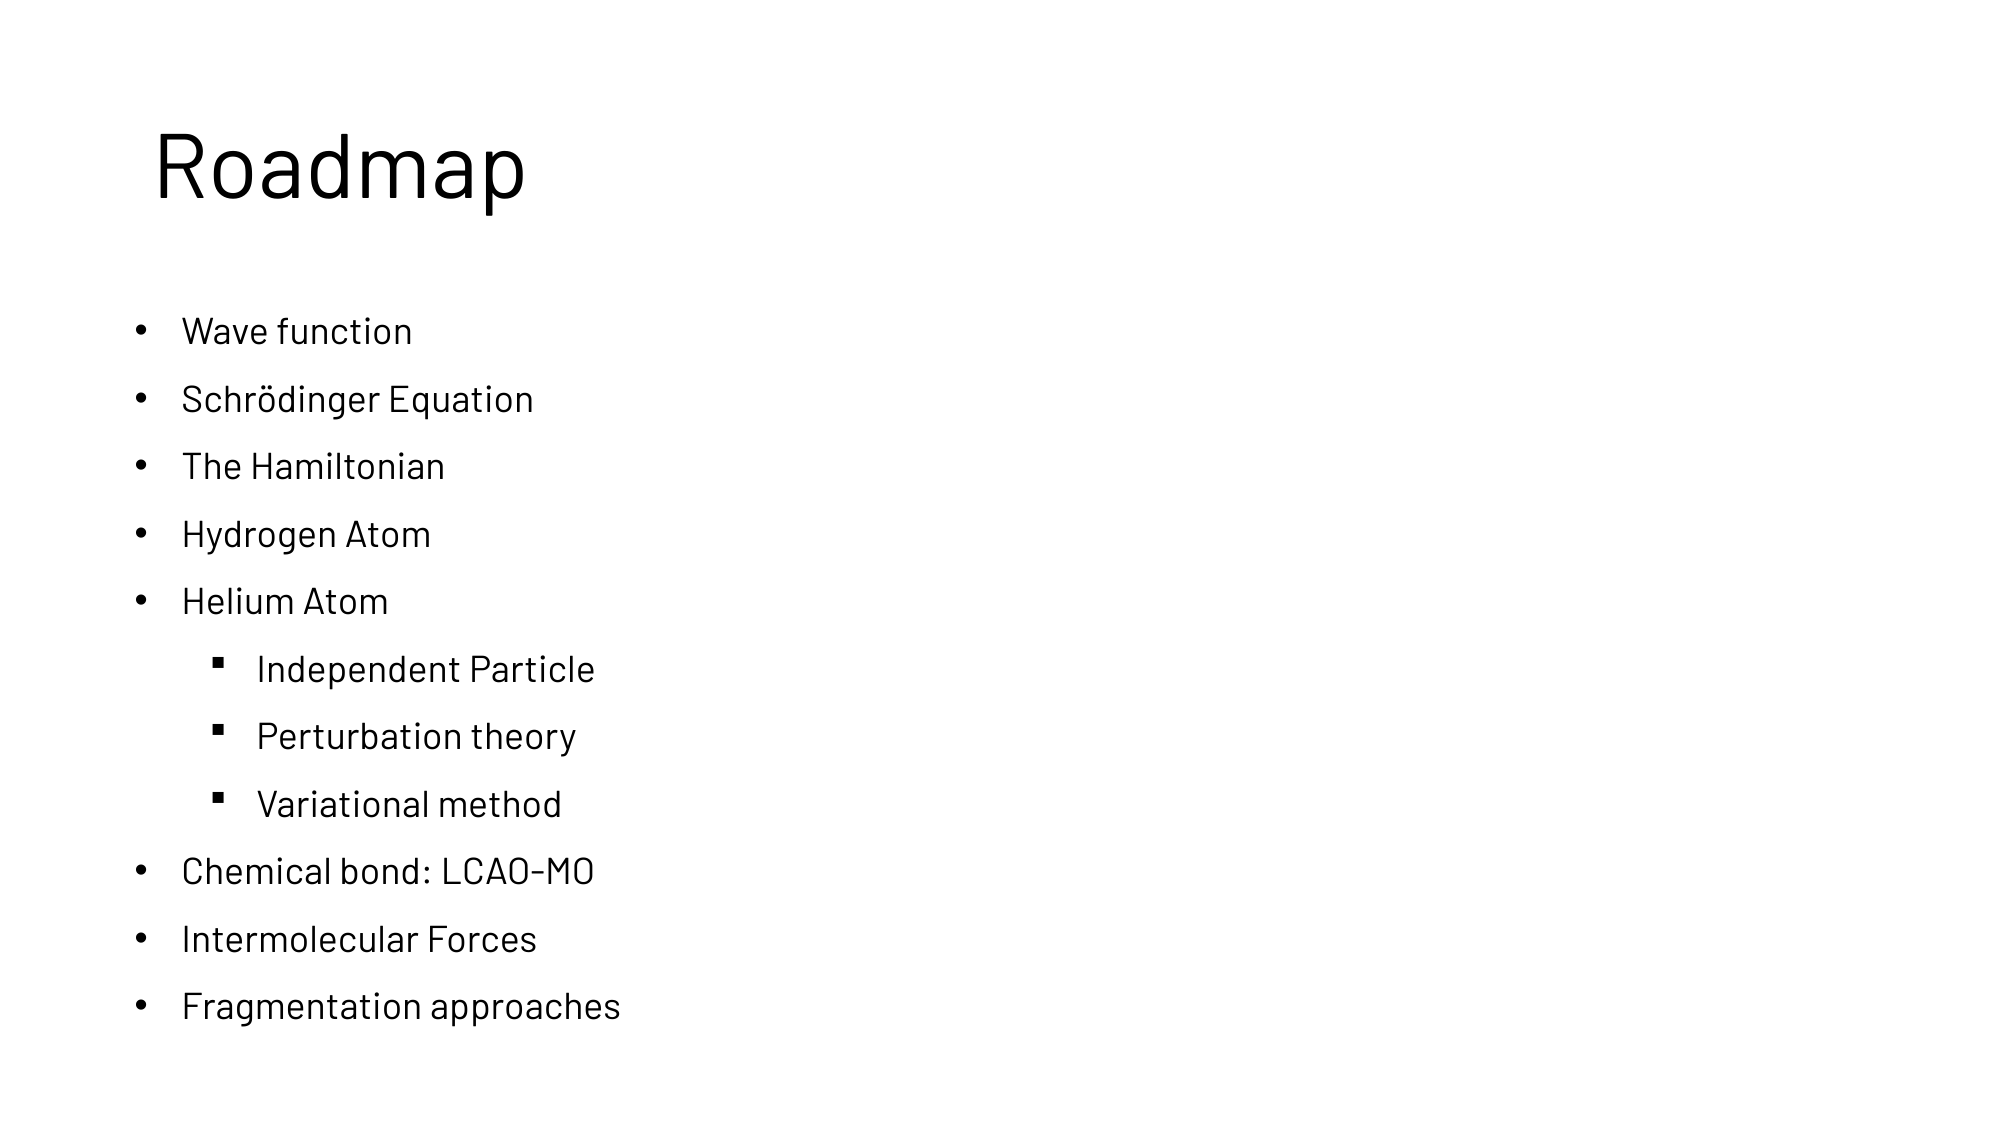

# Roadmap
Wave function
Schrödinger Equation
The Hamiltonian
Hydrogen Atom
Helium Atom
Independent Particle
Perturbation theory
Variational method
Chemical bond: LCAO-MO
Intermolecular Forces
Fragmentation approaches